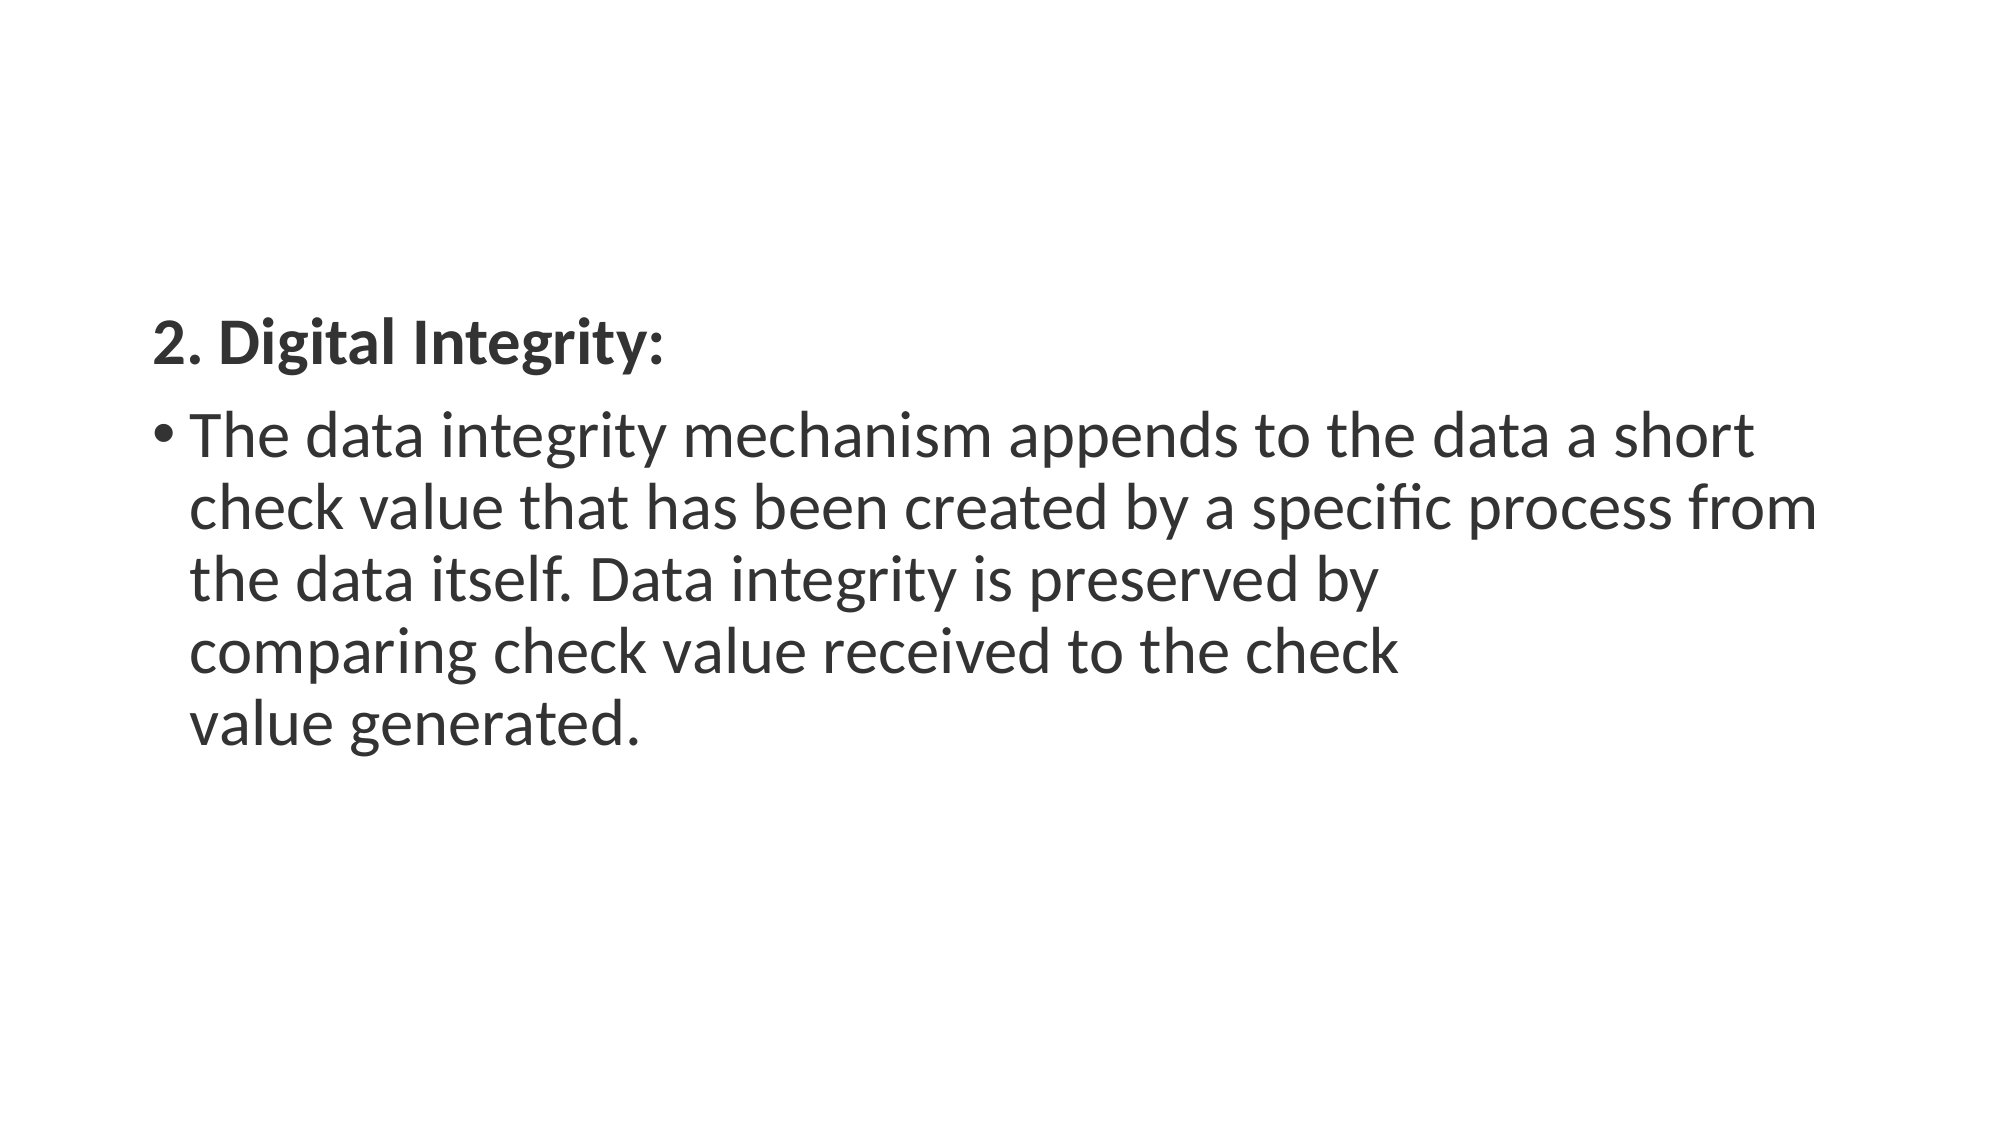

#
2. Digital Integrity:
The data integrity mechanism appends to the data a short check value that has been created by a specific process from the data itself. Data integrity is preserved by comparing check value received to the check value generated.